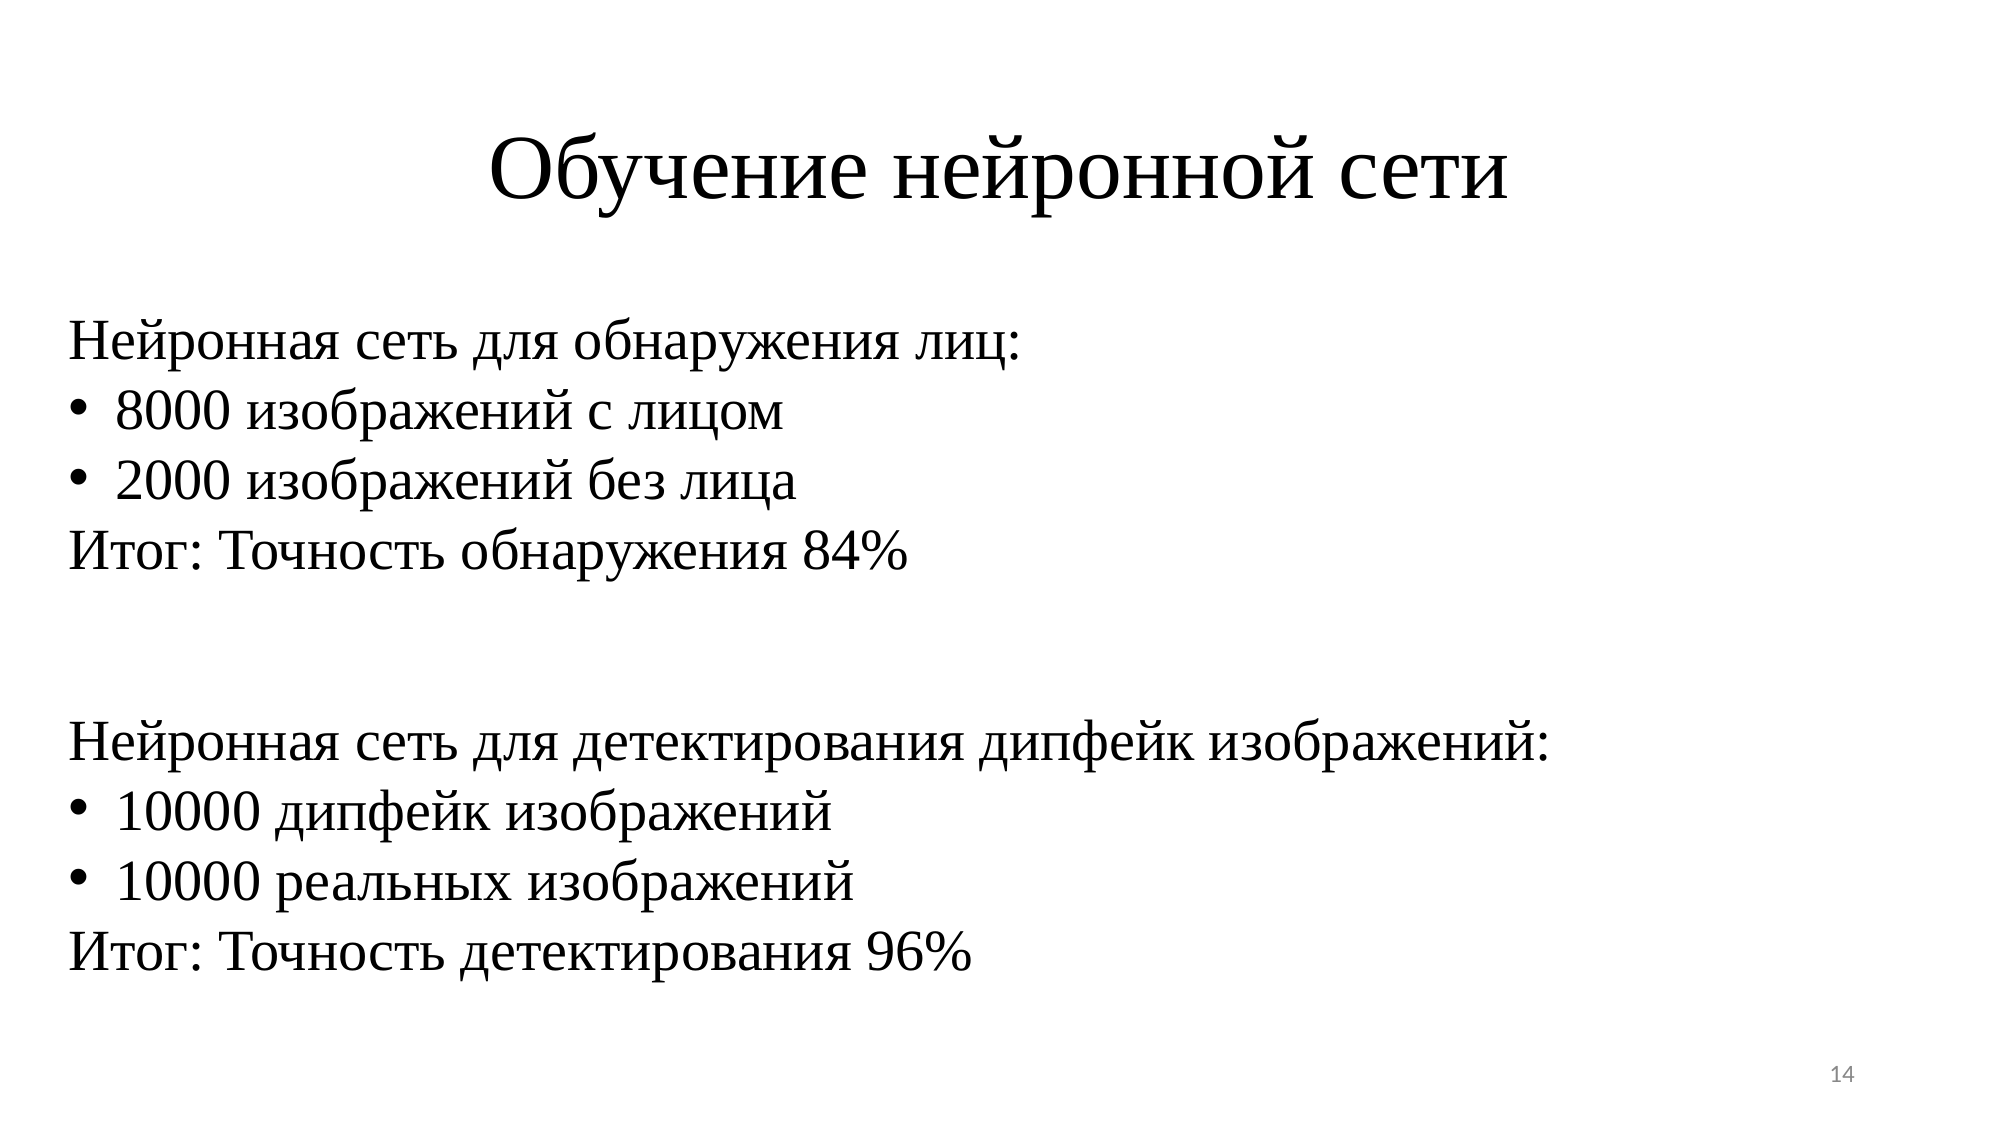

# Обучение нейронной сети
Нейронная сеть для обнаружения лиц:
8000 изображений с лицом
2000 изображений без лица
Итог: Точность обнаружения 84%

Нейронная сеть для детектирования дипфейк изображений:
10000 дипфейк изображений
10000 реальных изображений
Итог: Точность детектирования 96%
14